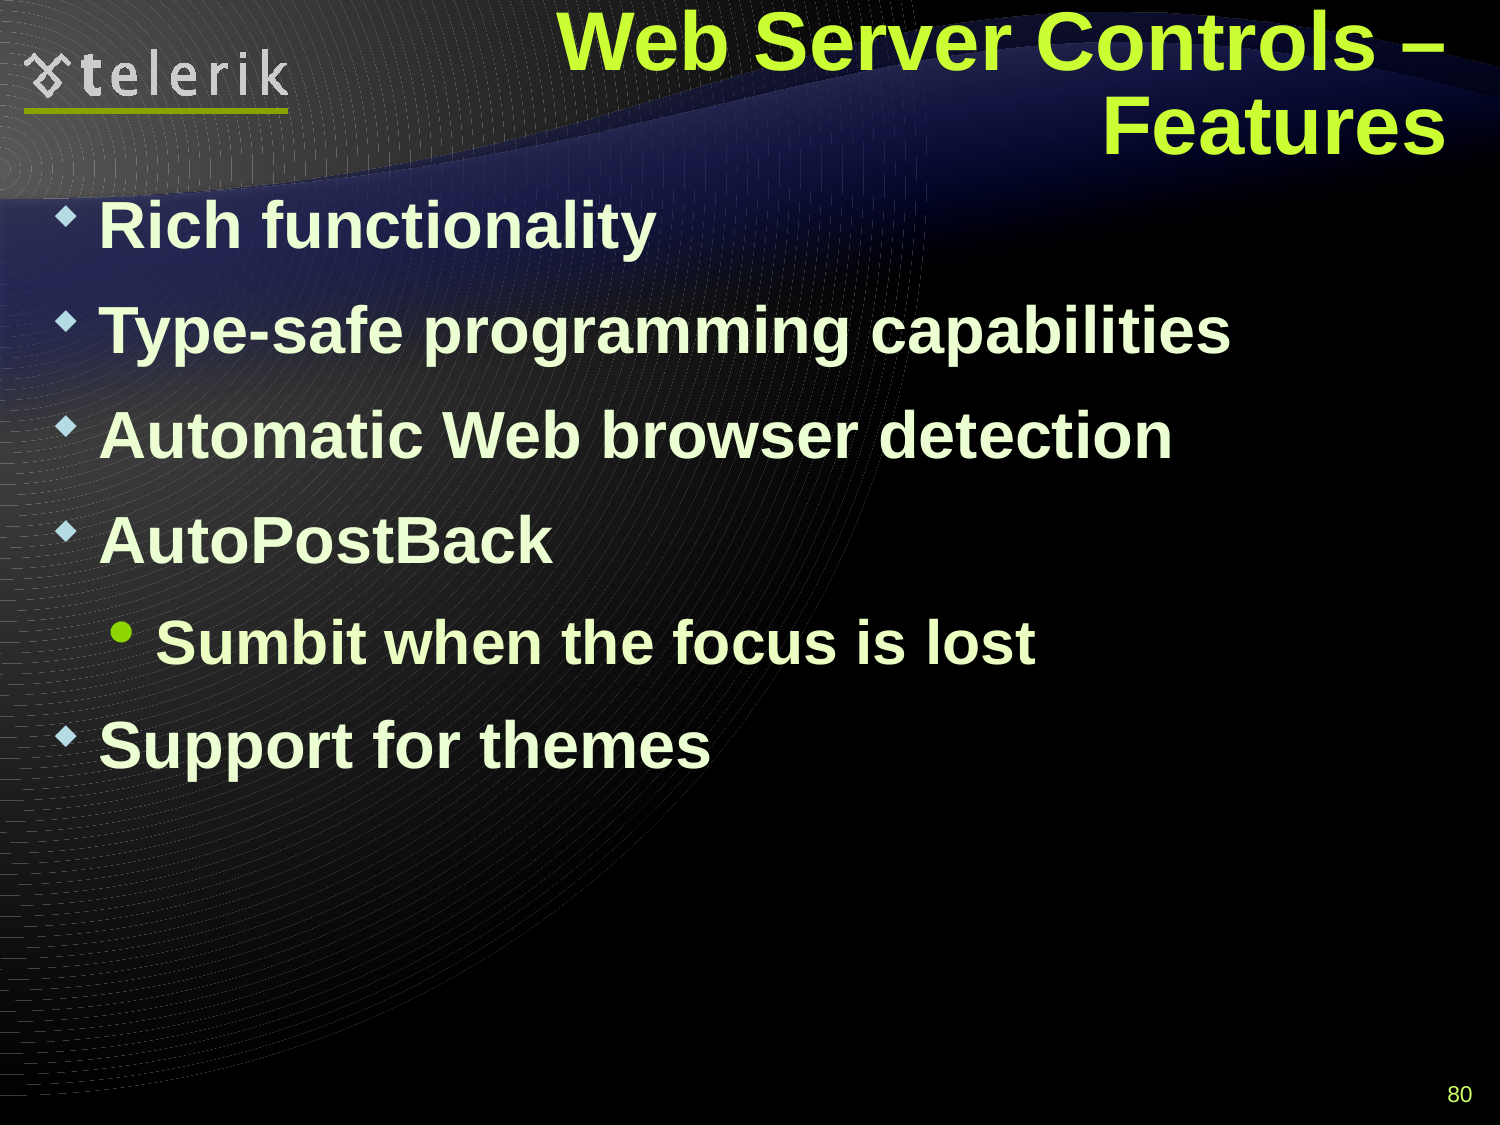

# Web Server Controls – Features
Rich functionality
Type-safe programming capabilities
Automatic Web browser detection
AutoPostBack
Sumbit when the focus is lost
Support for themes
80